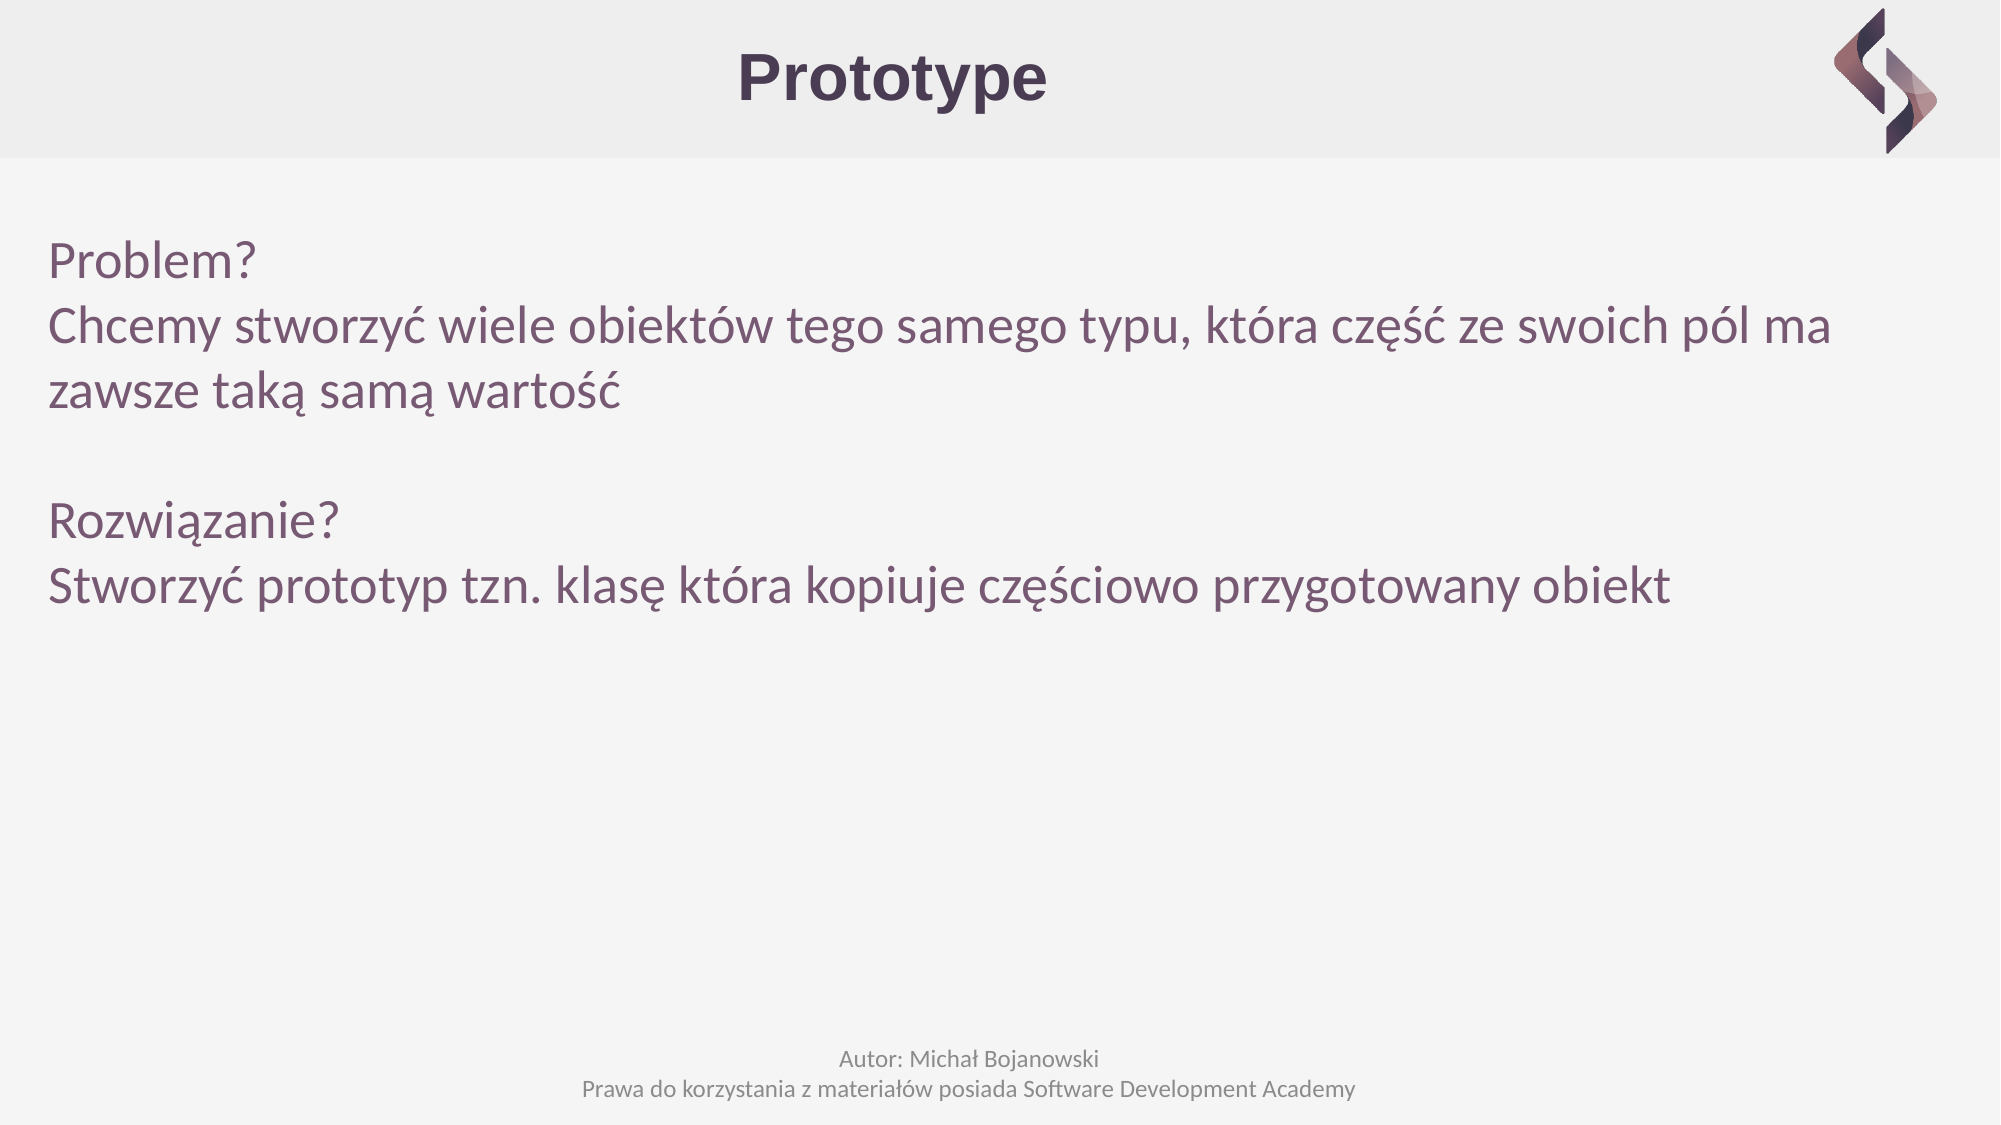

# Prototype
Problem?
Chcemy stworzyć wiele obiektów tego samego typu, która część ze swoich pól ma zawsze taką samą wartość

Rozwiązanie?
Stworzyć prototyp tzn. klasę która kopiuje częściowo przygotowany obiekt

Autor: Michał Bojanowski
Prawa do korzystania z materiałów posiada Software Development Academy